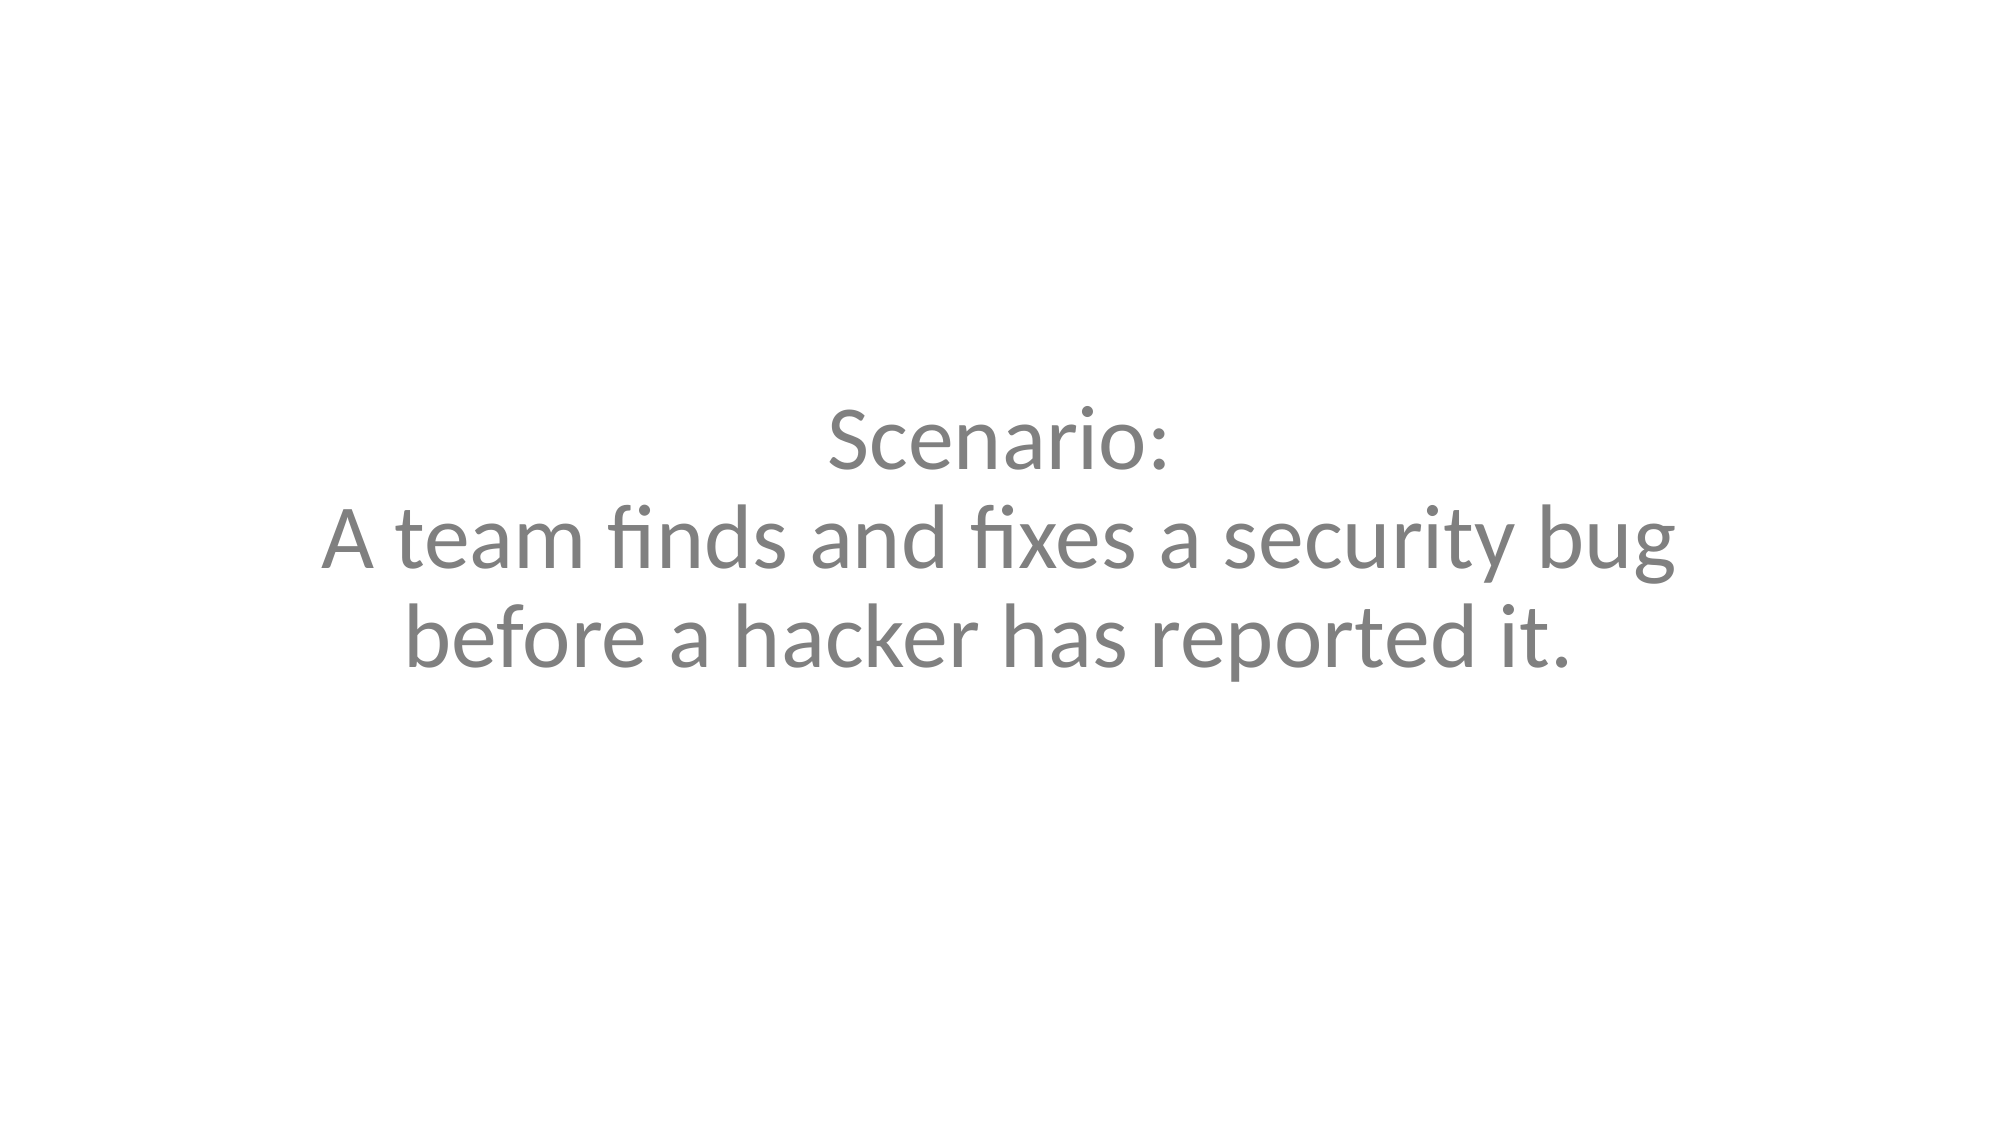

# Scenario: A team finds and fixes a security bug before a hacker has reported it.